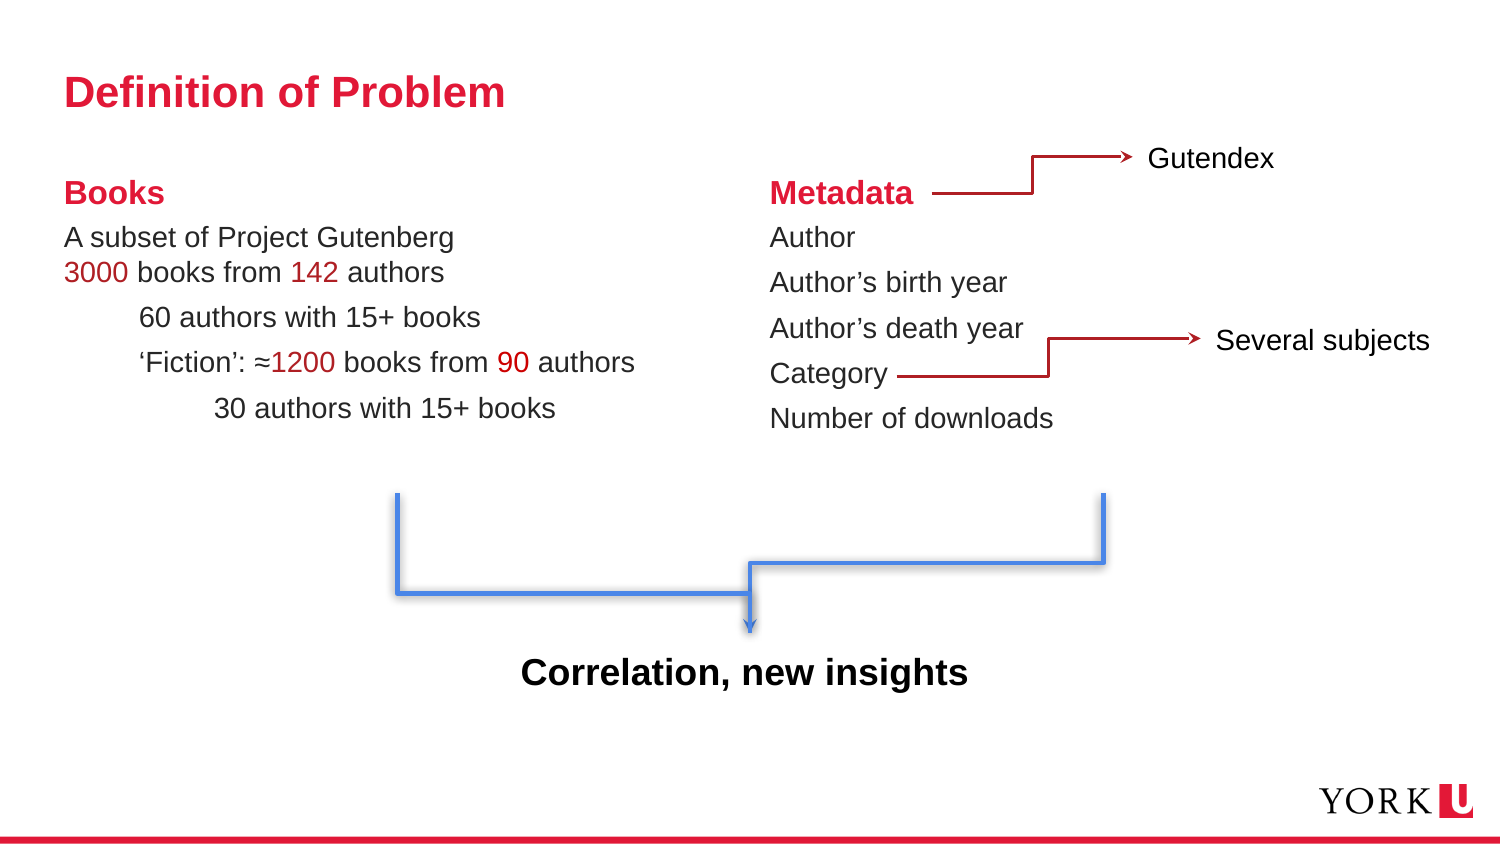

# Definition of Problem
Gutendex
Books
Metadata
A subset of Project Gutenberg
3000 books from 142 authors
60 authors with 15+ books
‘Fiction’: ≈1200 books from 90 authors
30 authors with 15+ books

Author
Author’s birth year
Author’s death year
Category
Number of downloads
Several subjects
Correlation, new insights